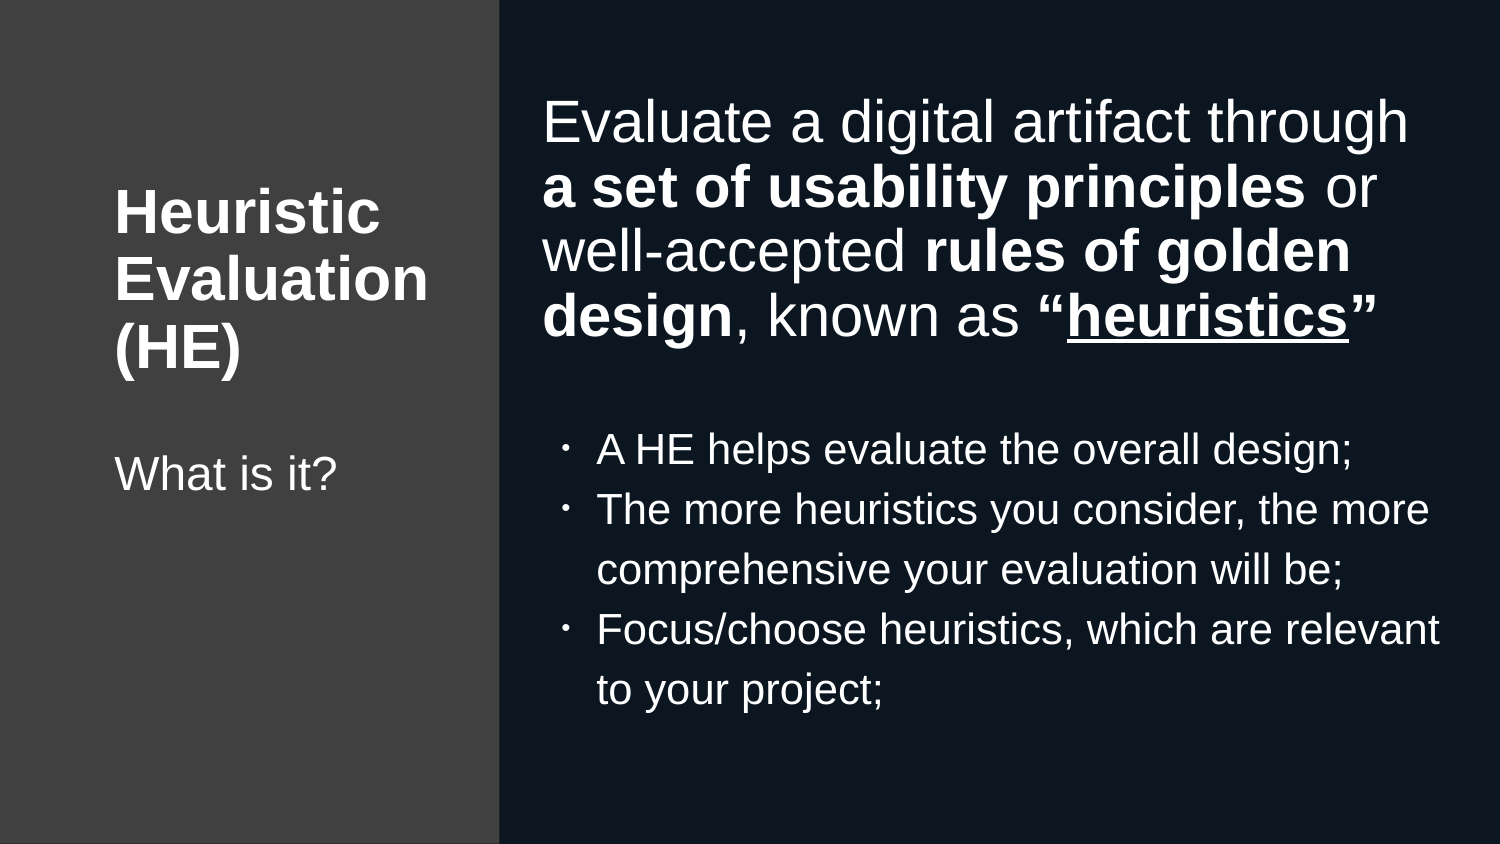

# Evaluate a digital artifact through a set of usability principles or well-accepted rules of golden design, known as “heuristics”

A HE helps evaluate the overall design;
The more heuristics you consider, the more comprehensive your evaluation will be;
Focus/choose heuristics, which are relevant to your project;
Heuristic Evaluation
Heuristic Evaluation
(HE)

What is it?